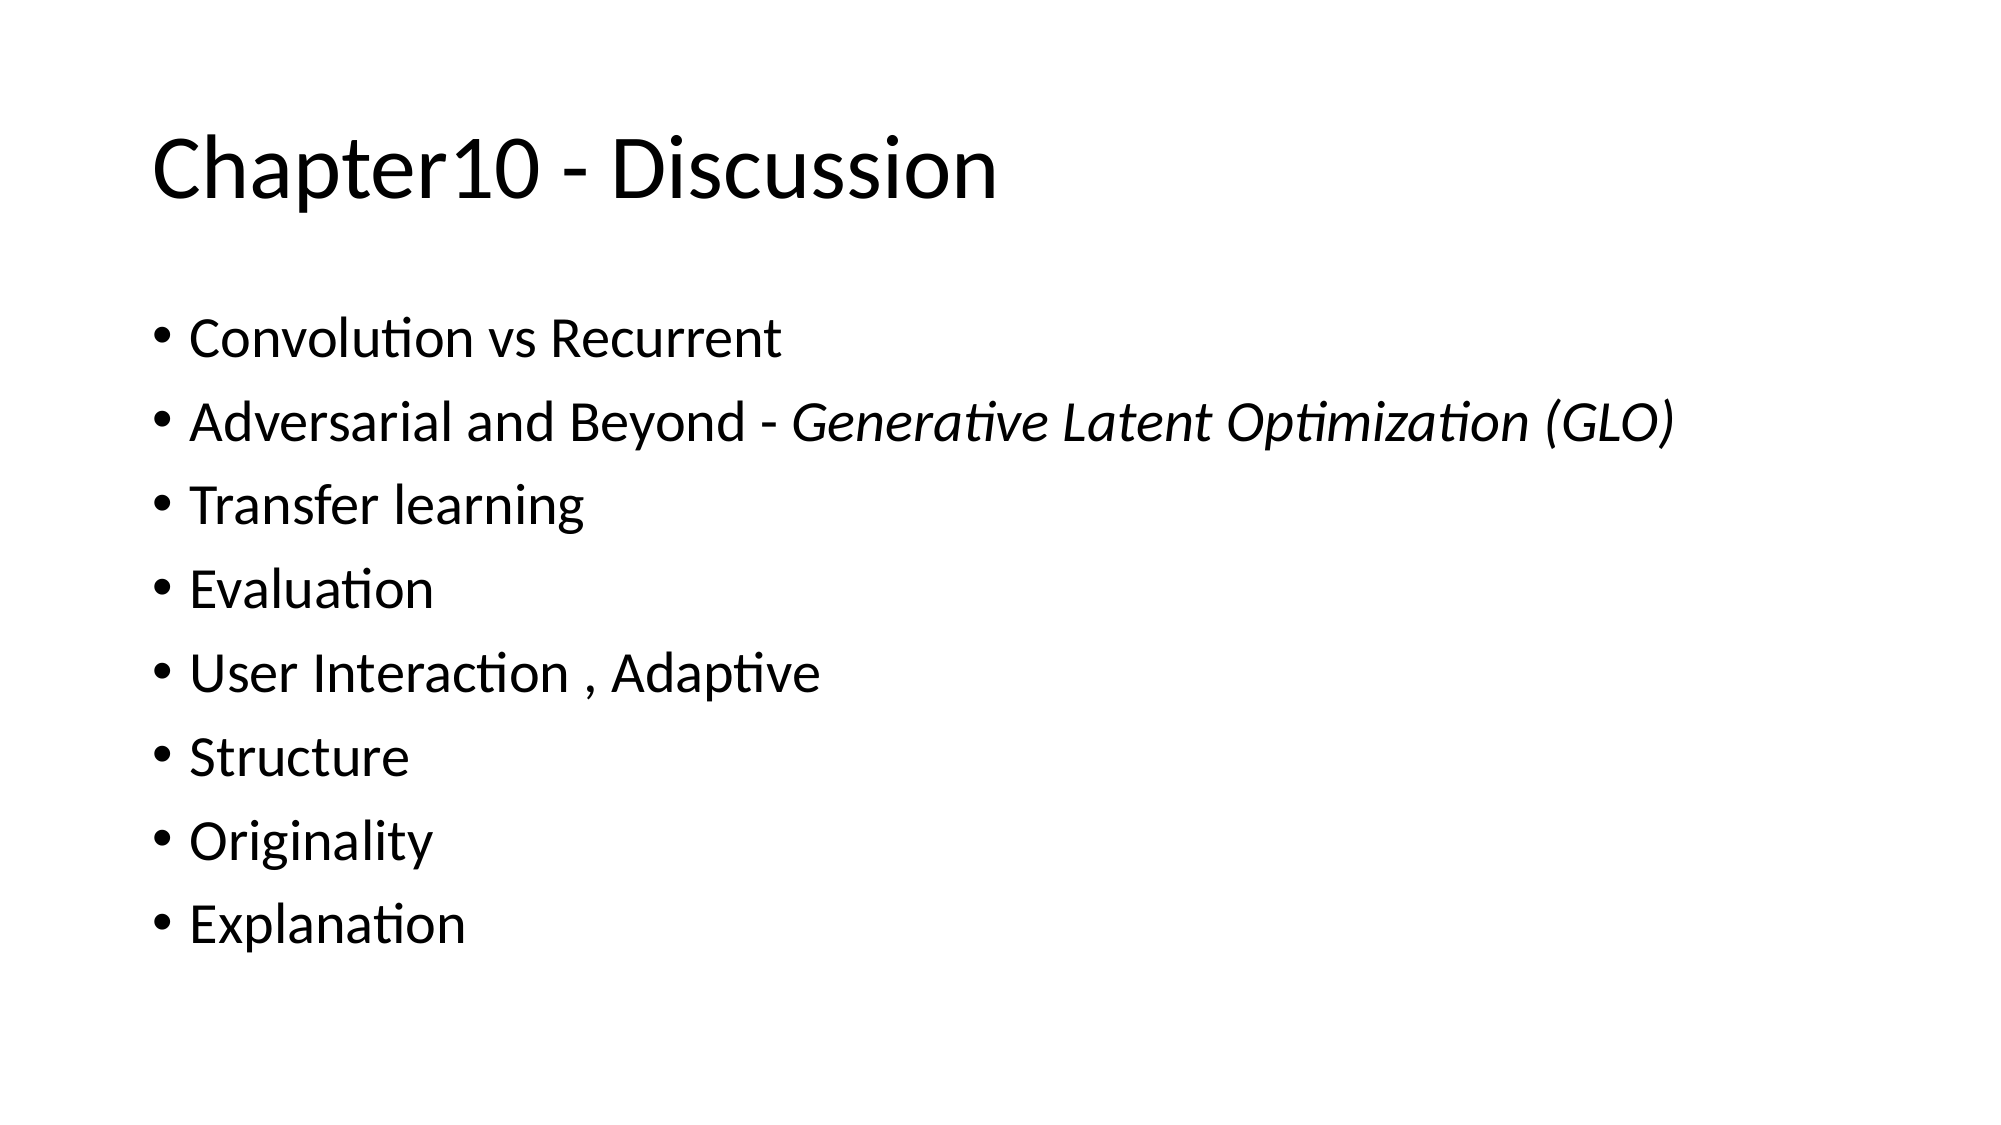

# Chapter10 - Discussion
Convolution vs Recurrent
Adversarial and Beyond - Generative Latent Optimization (GLO)
Transfer learning
Evaluation
User Interaction , Adaptive
Structure
Originality
Explanation